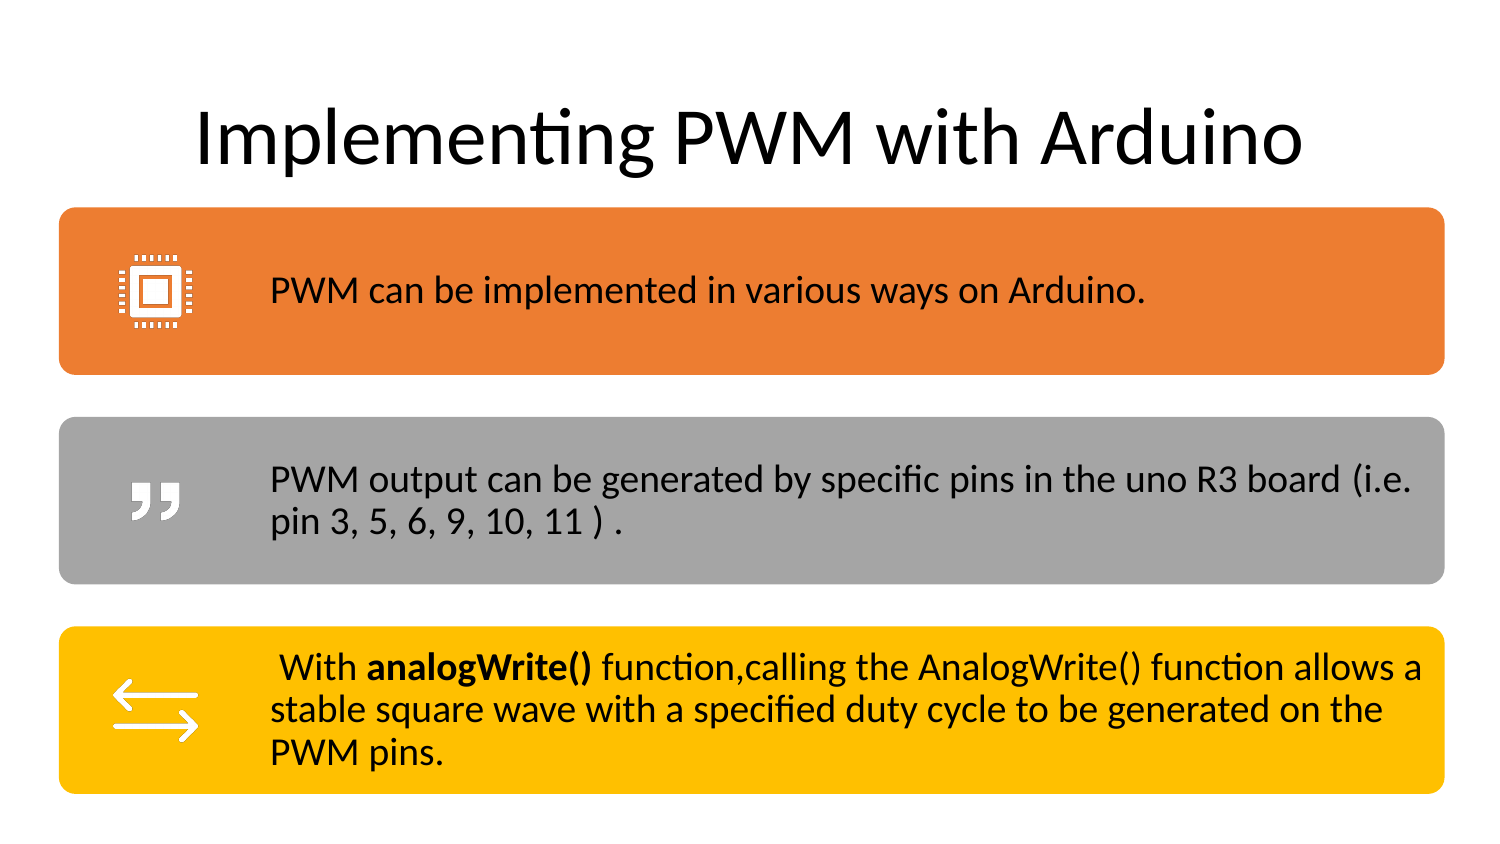

# Implementing PWM with Arduino
PWM can be implemented in various ways on Arduino.
PWM output can be generated by specific pins in the uno R3 board (i.e. pin 3, 5, 6, 9, 10, 11 ) .
 With analogWrite() function,calling the AnalogWrite() function allows a stable square wave with a specified duty cycle to be generated on the PWM pins.